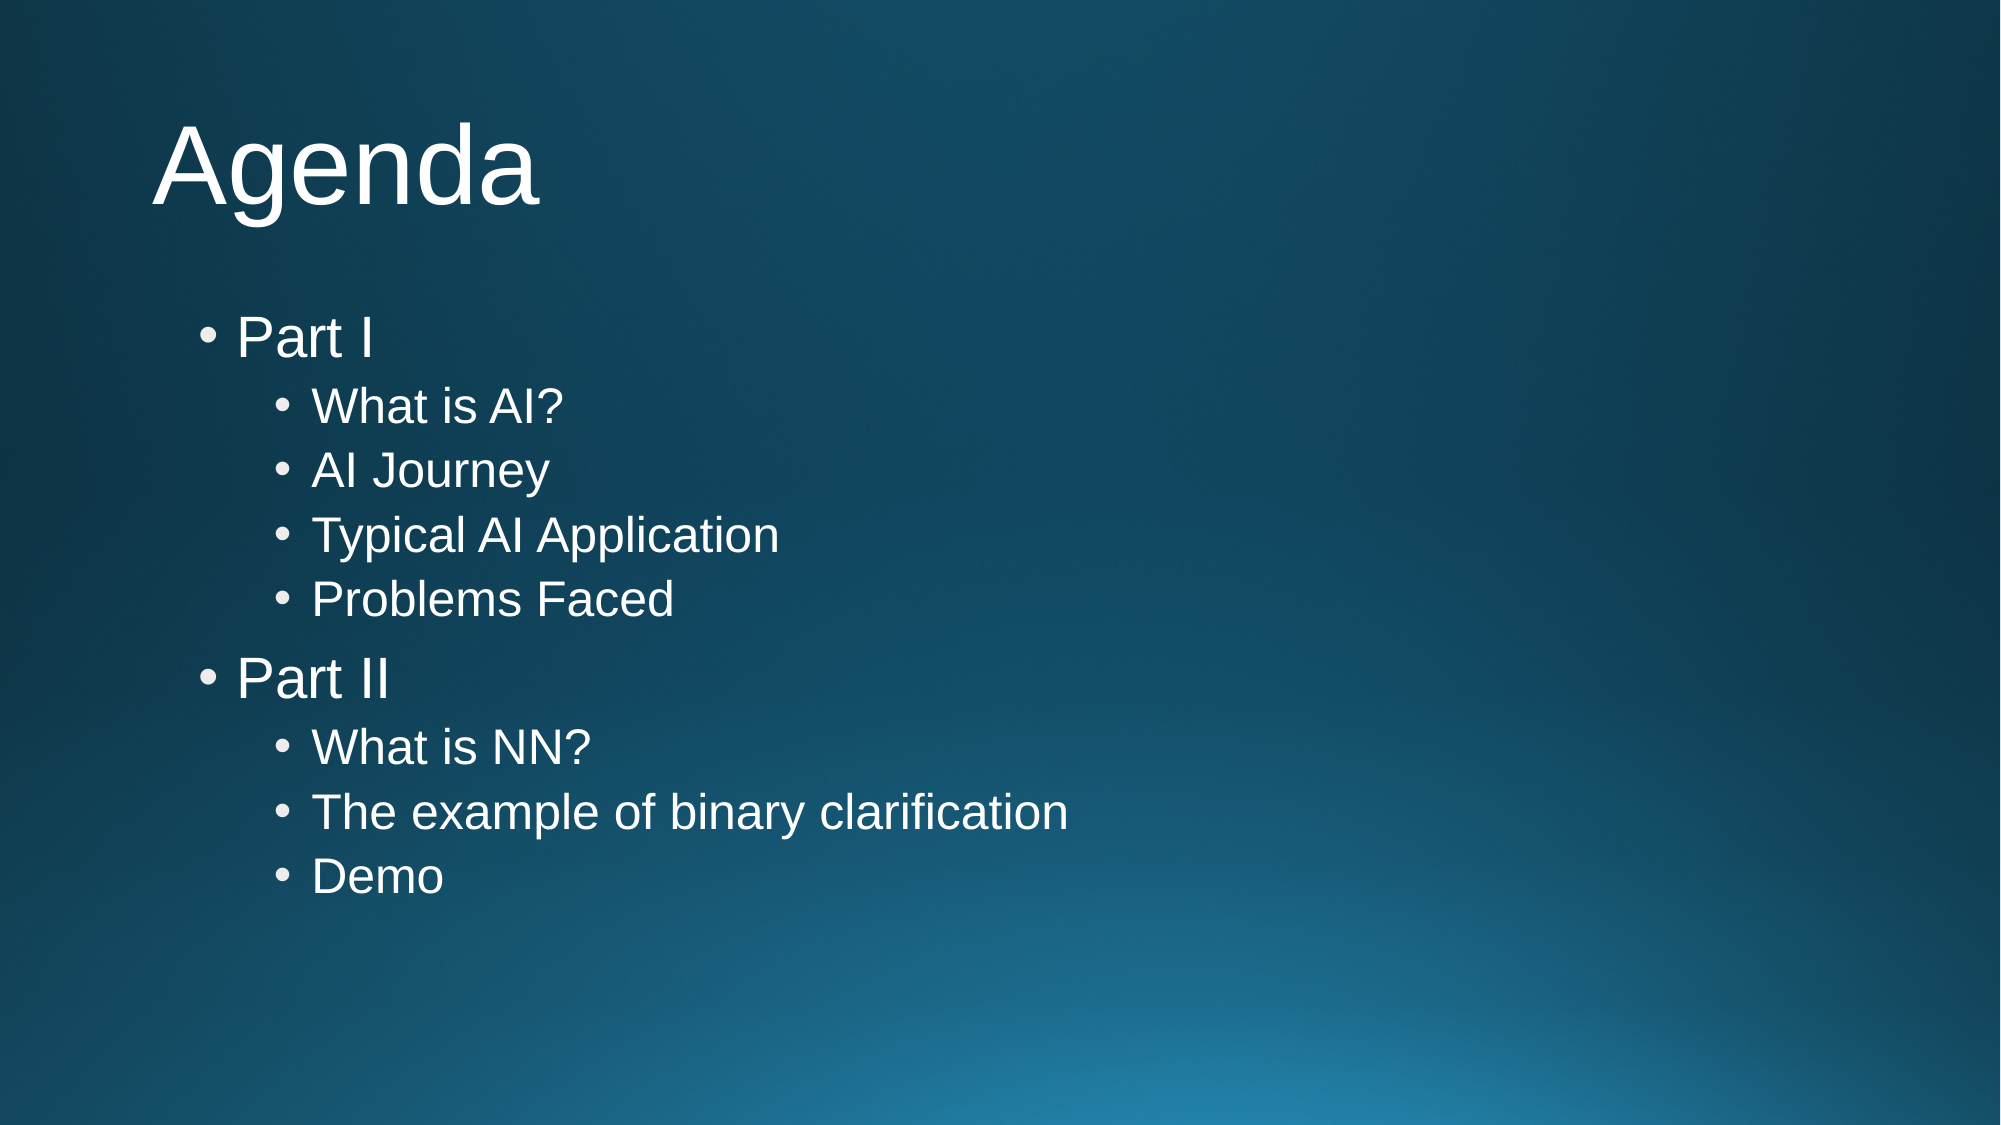

# Agenda
Part I
What is AI?
AI Journey
Typical AI Application
Problems Faced
Part II
What is NN?
The example of binary clarification
Demo